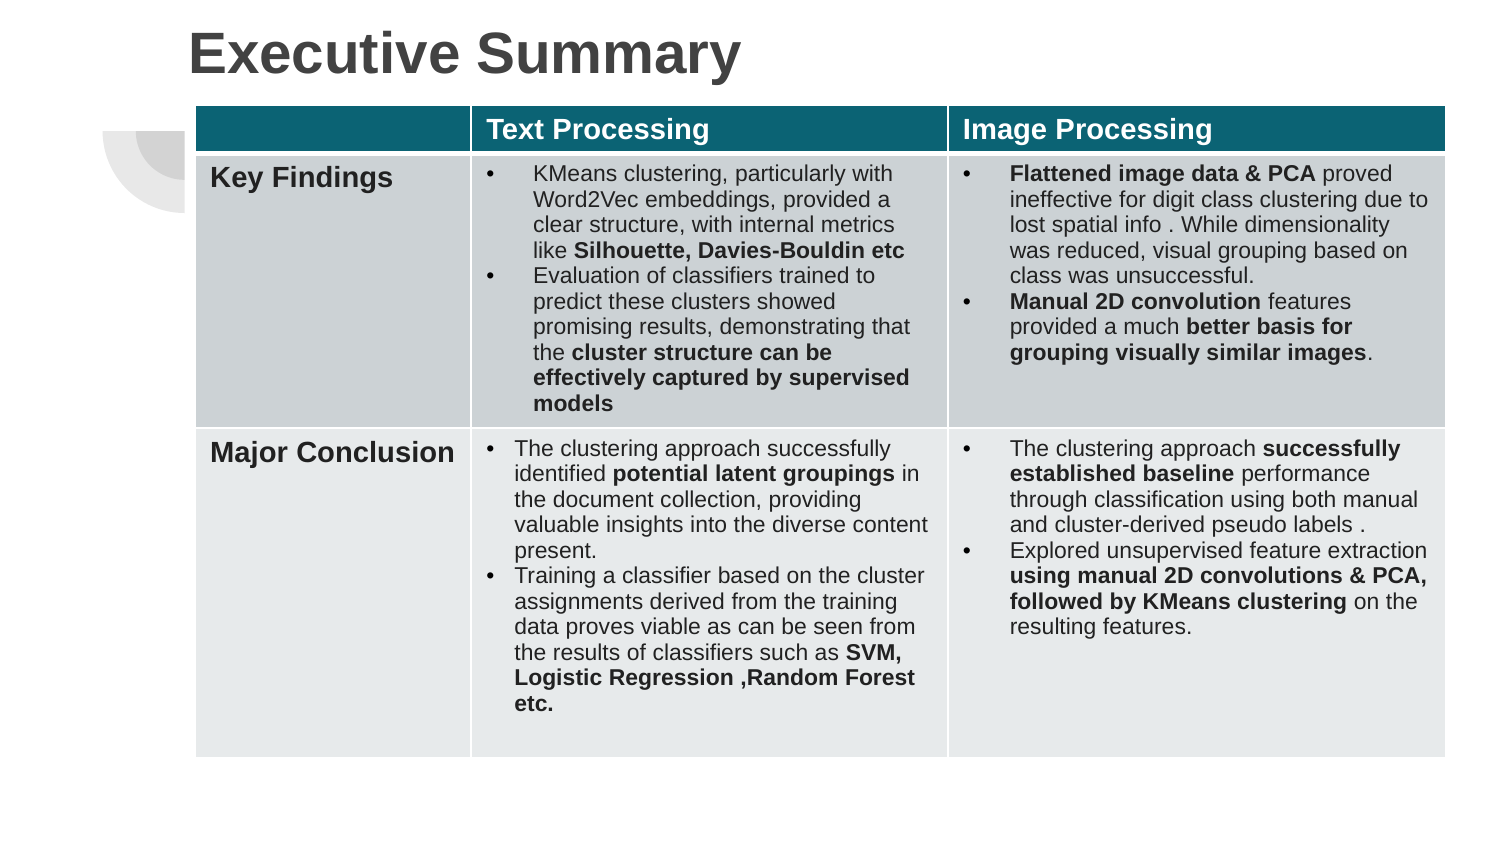

# Executive Summary
|  | Text Processing | Image Processing |
| --- | --- | --- |
| Key Findings | KMeans clustering, particularly with Word2Vec embeddings, provided a clear structure, with internal metrics like Silhouette, Davies-Bouldin etc Evaluation of classifiers trained to predict these clusters showed promising results, demonstrating that the cluster structure can be effectively captured by supervised models | Flattened image data & PCA proved ineffective for digit class clustering due to lost spatial info . While dimensionality was reduced, visual grouping based on class was unsuccessful. Manual 2D convolution features provided a much better basis for grouping visually similar images. |
| Major Conclusion | The clustering approach successfully identified potential latent groupings in the document collection, providing valuable insights into the diverse content present. Training a classifier based on the cluster assignments derived from the training data proves viable as can be seen from the results of classifiers such as SVM, Logistic Regression ,Random Forest etc. | The clustering approach successfully established baseline performance through classification using both manual and cluster-derived pseudo labels . Explored unsupervised feature extraction using manual 2D convolutions & PCA, followed by KMeans clustering on the resulting features. |